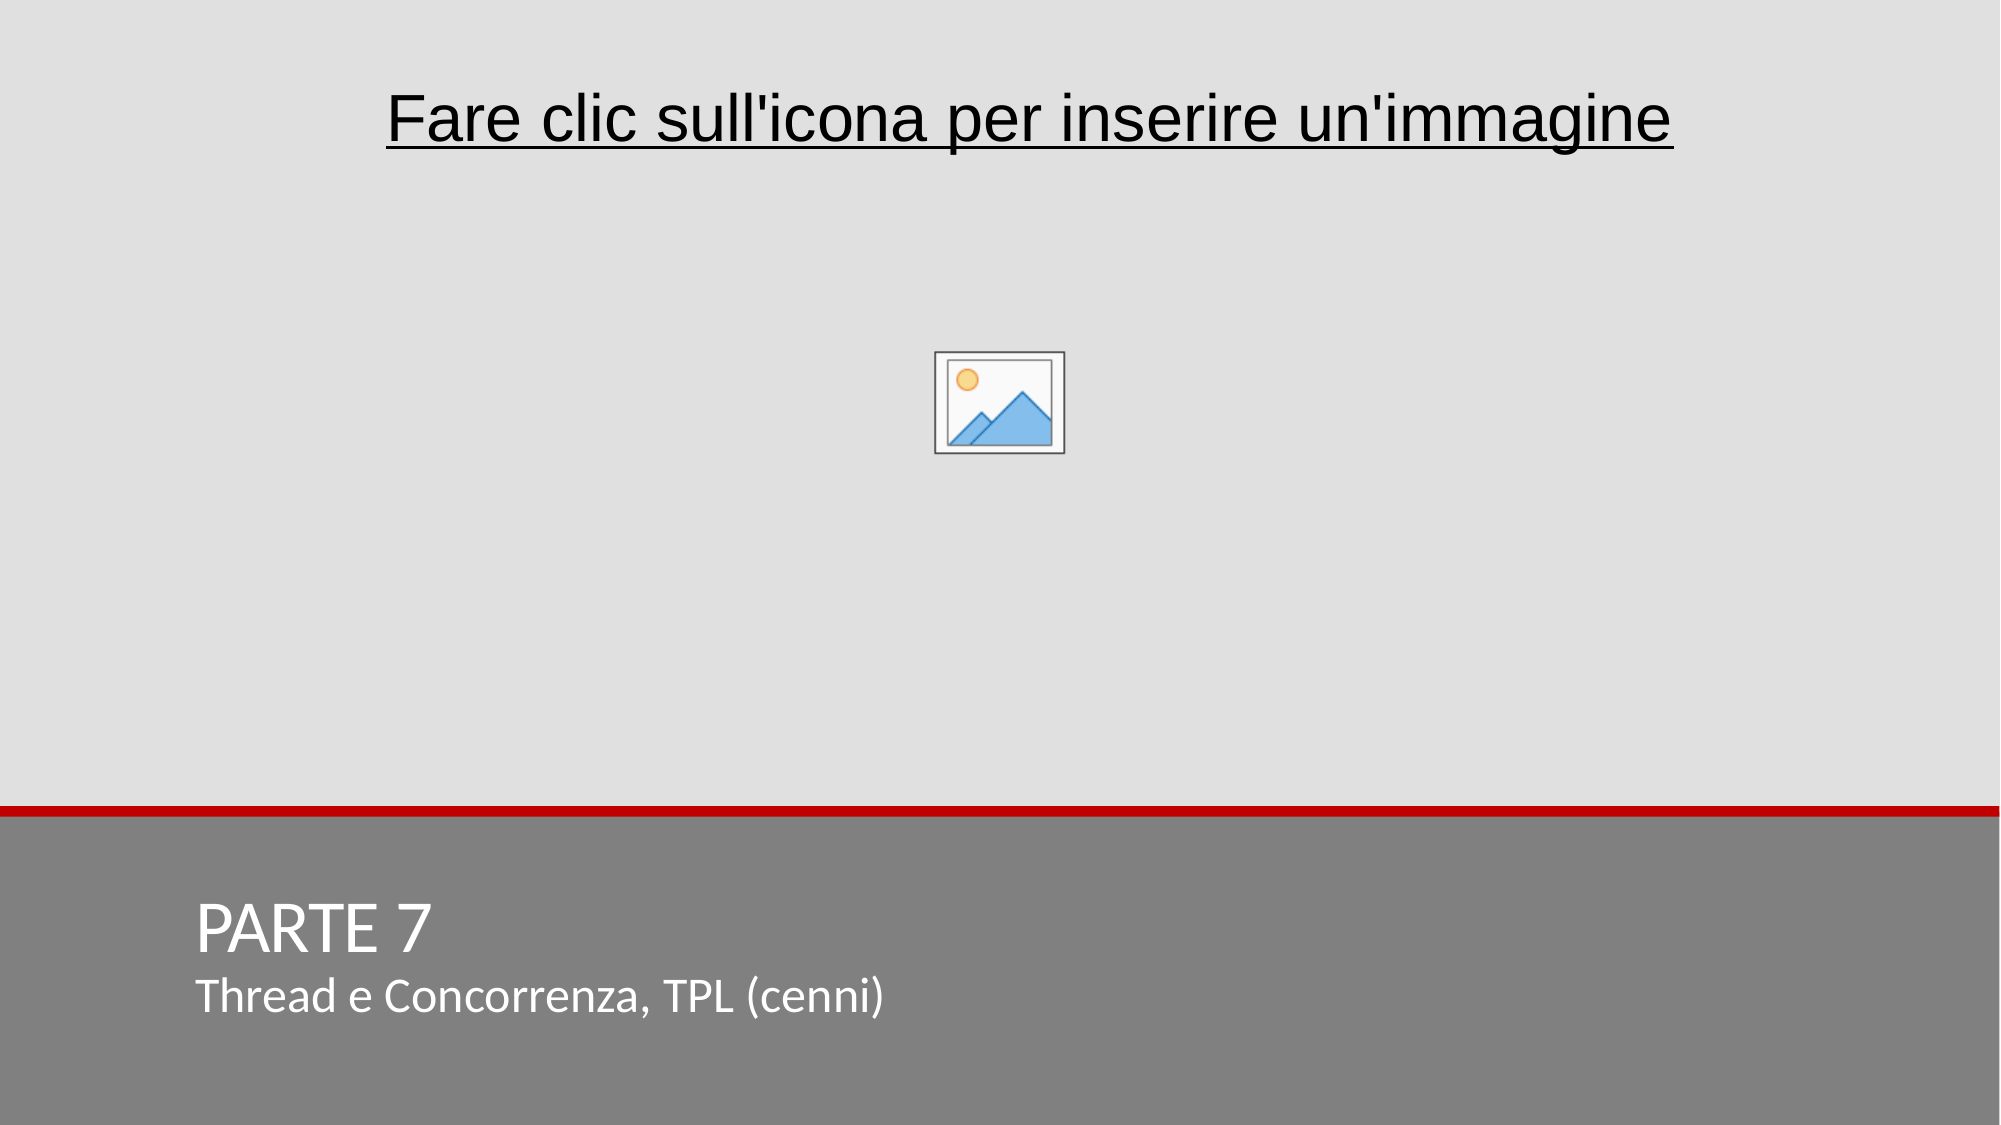

# PARTE 7
Thread e Concorrenza, TPL (cenni)